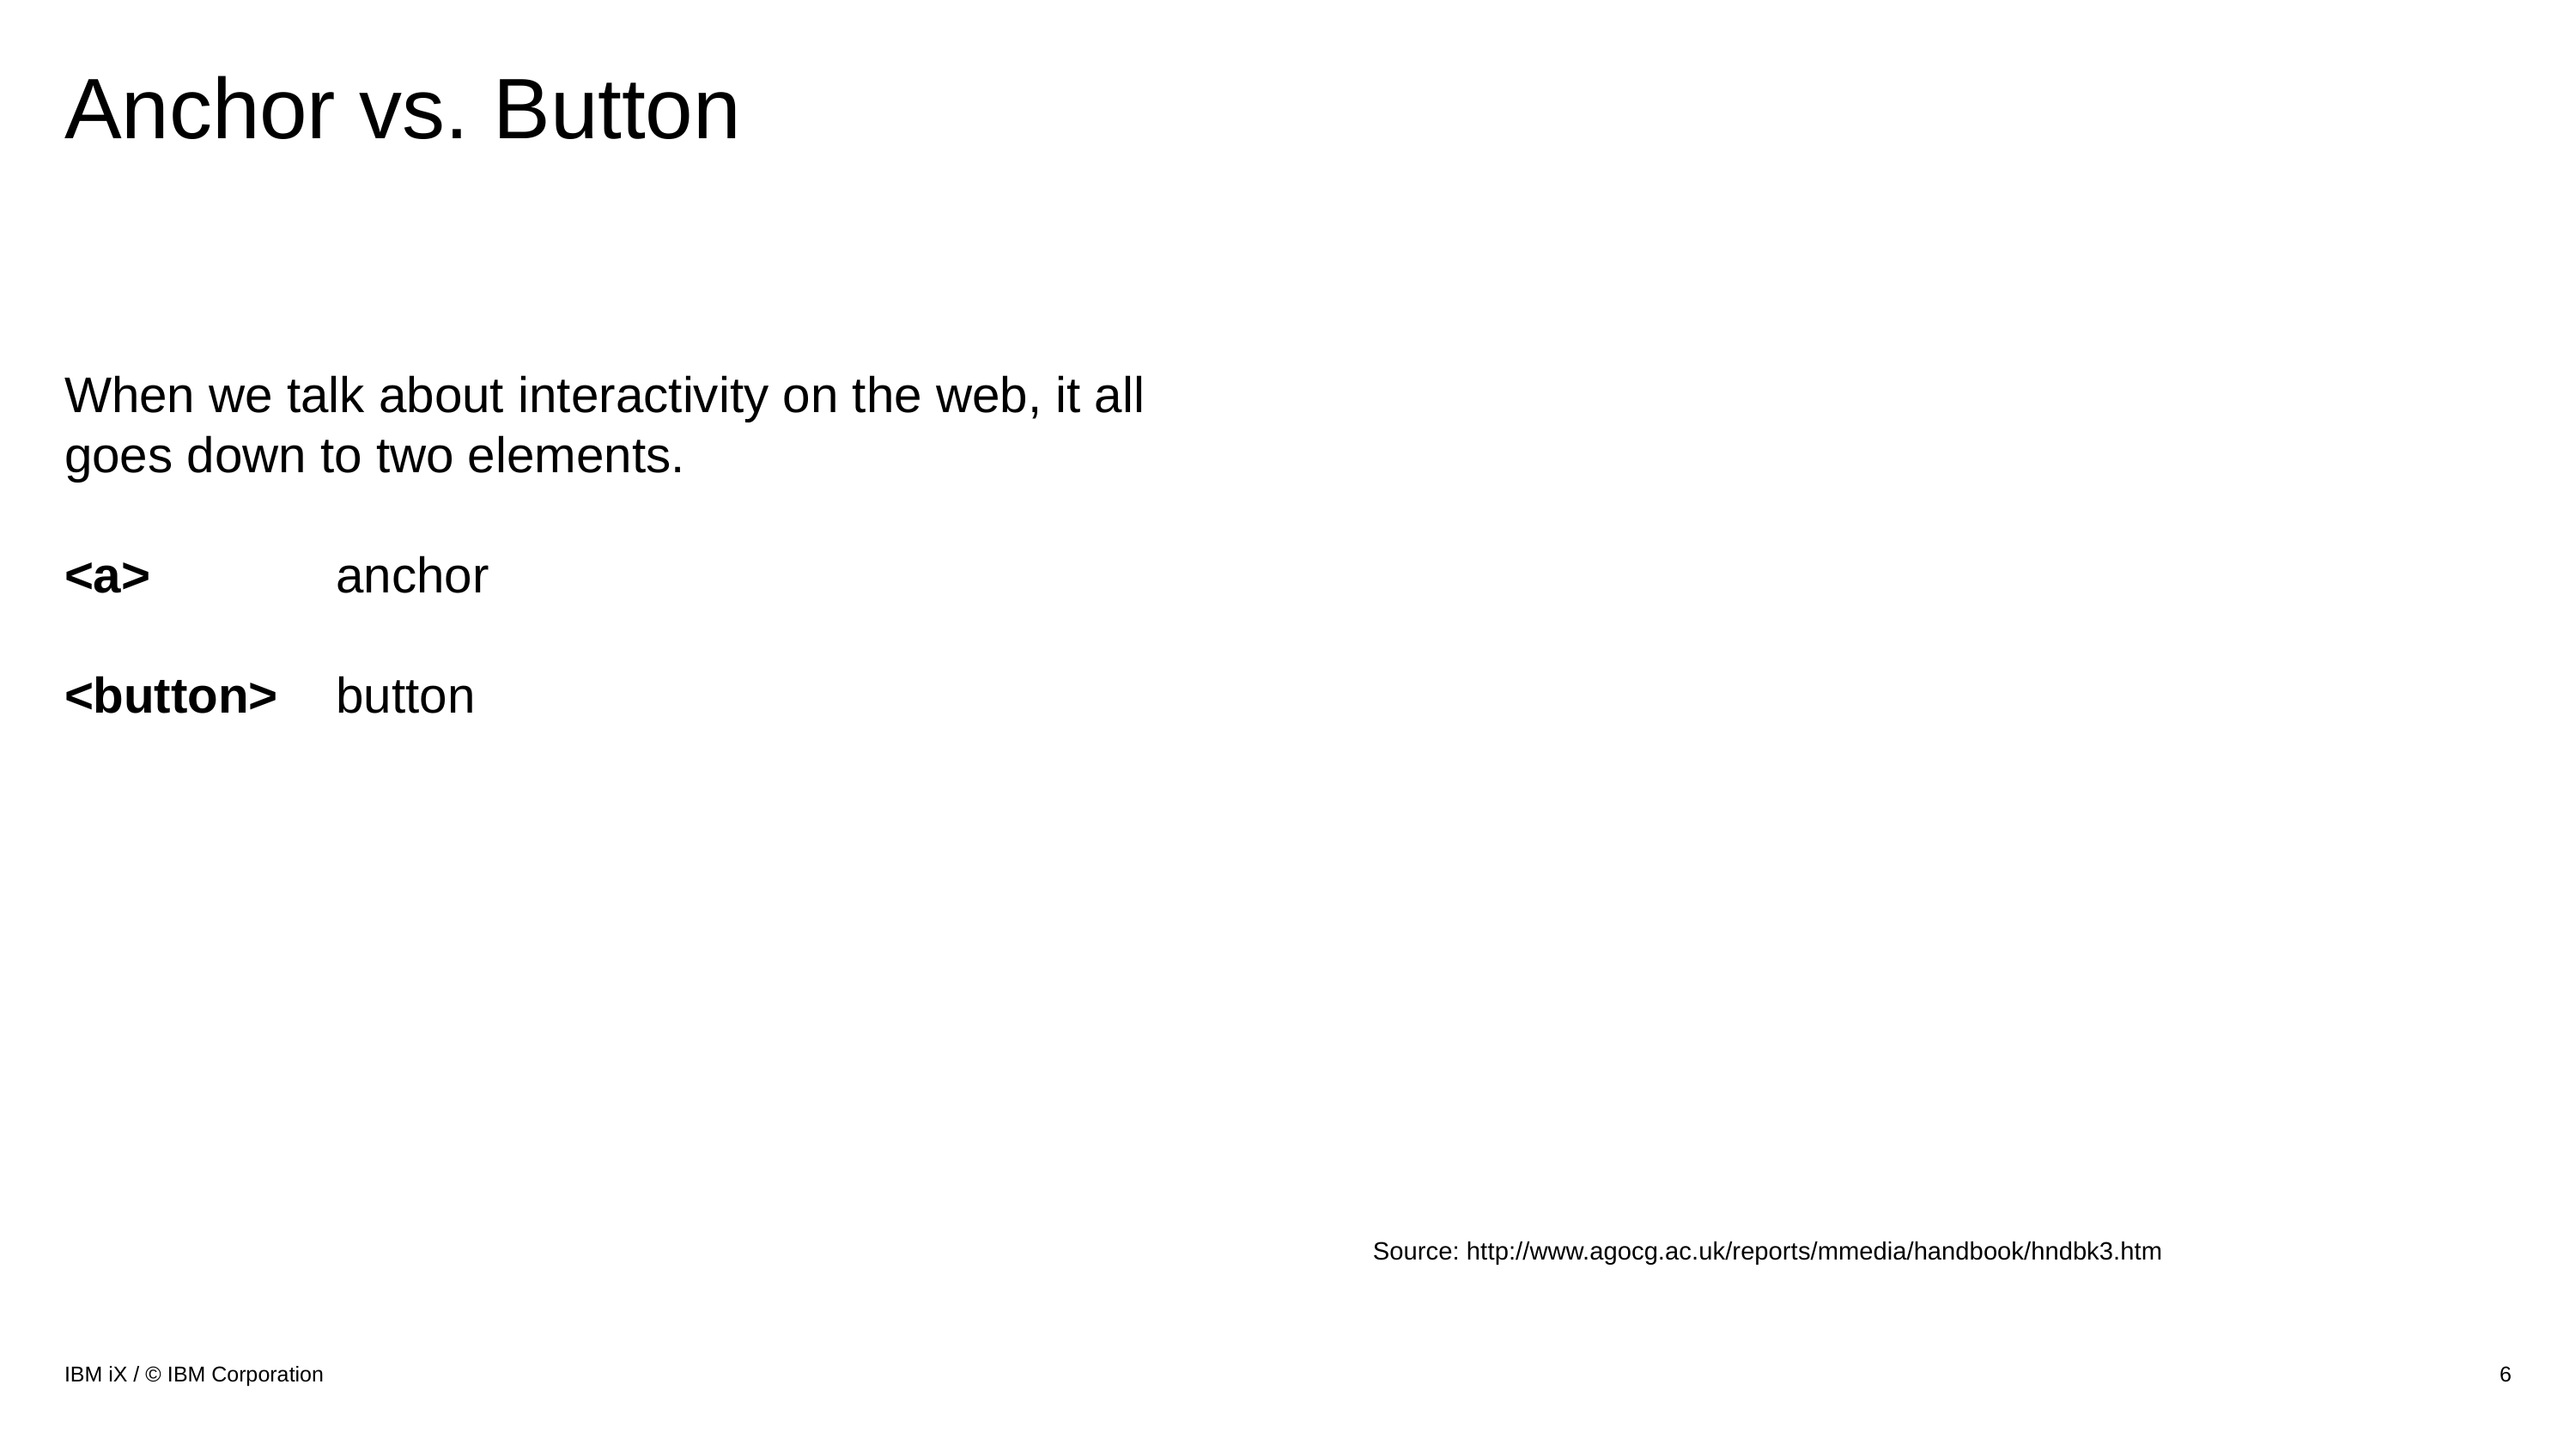

# Anchor vs. Button
When we talk about interactivity on the web, it all goes down to two elements.

<a> 		 anchor

<button>	 button

Source: http://www.agocg.ac.uk/reports/mmedia/handbook/hndbk3.htm
IBM iX / © IBM Corporation
6